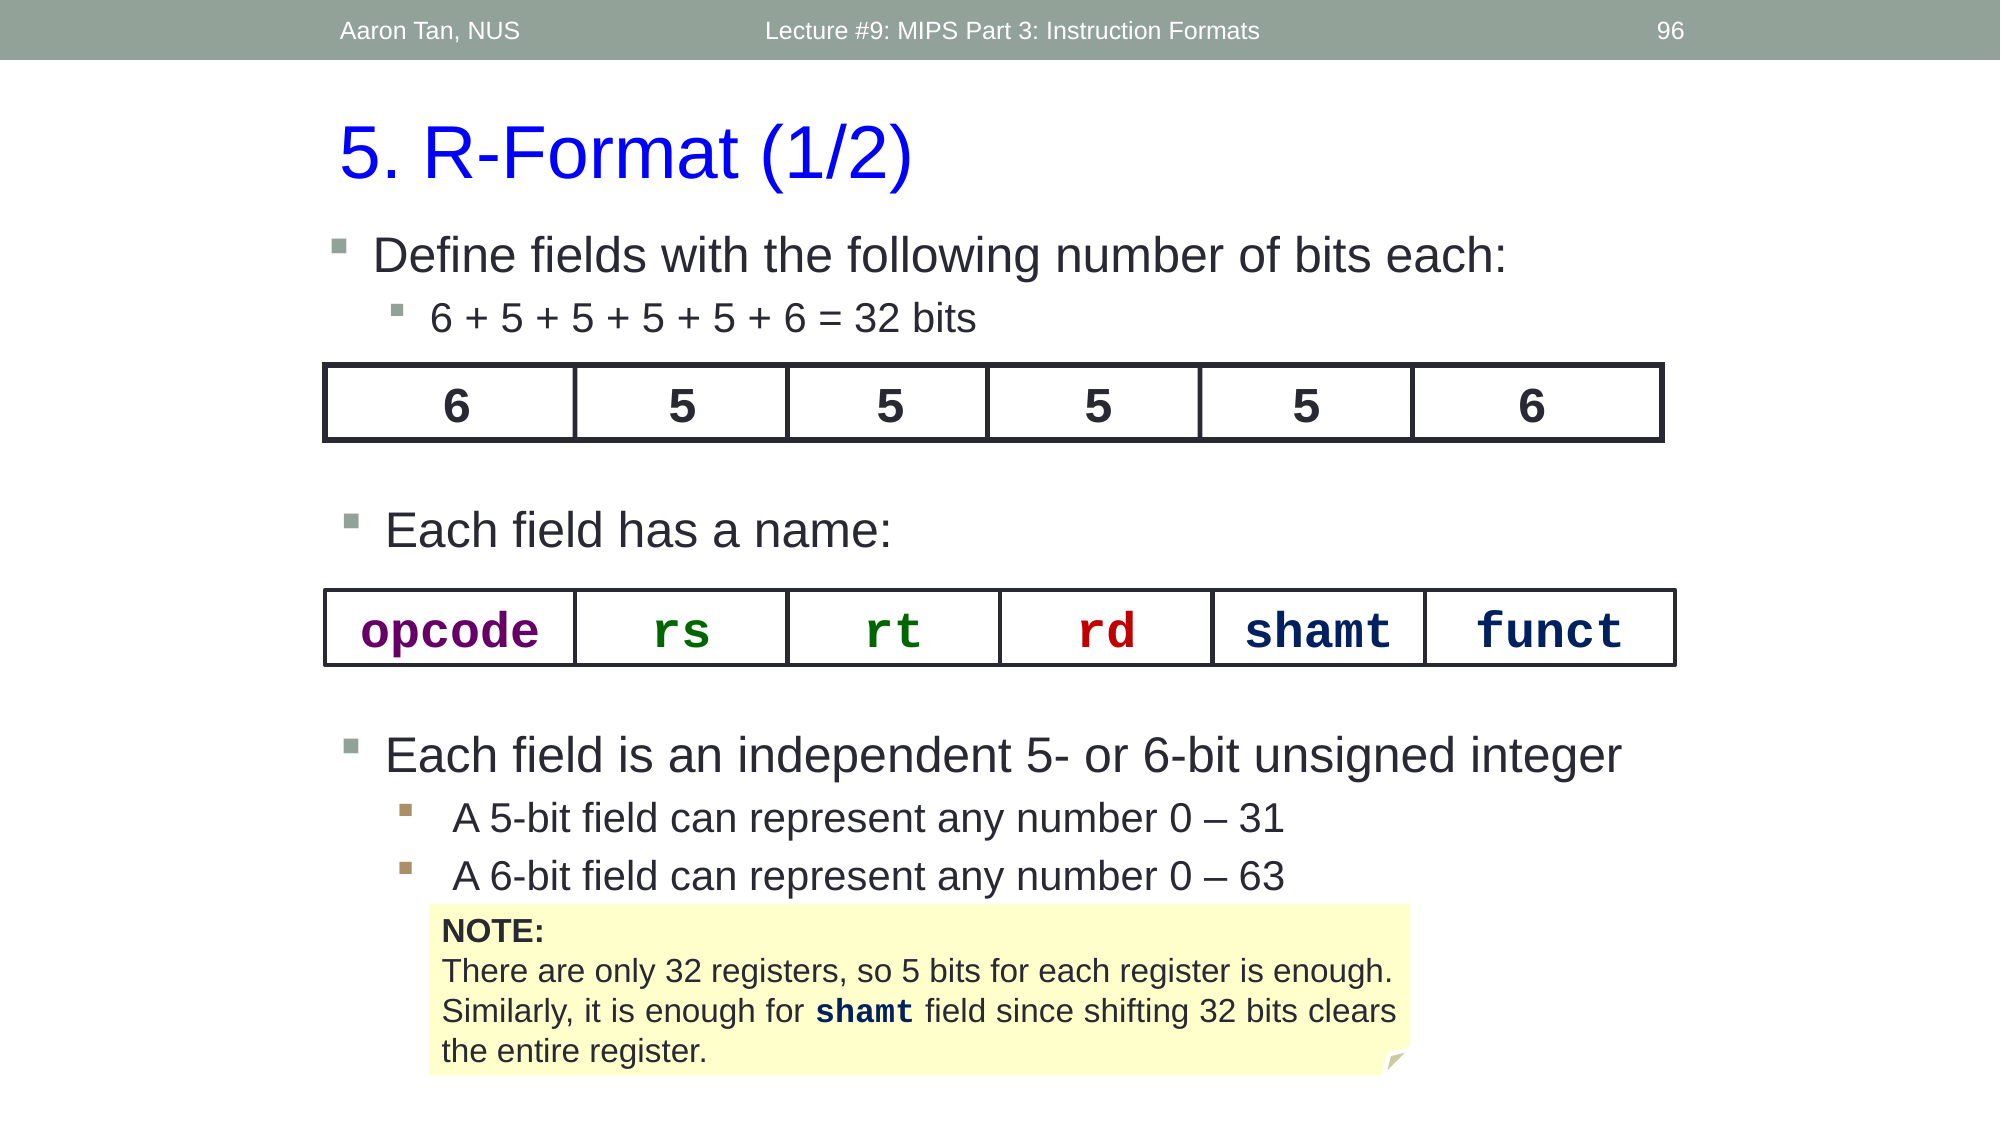

Aaron Tan, NUS
Lecture #9: MIPS Part 3: Instruction Formats
96
5. R-Format (1/2)
Define fields with the following number of bits each:
6 + 5 + 5 + 5 + 5 + 6 = 32 bits

6
5
5
5
5
6

Each field has a name:
opcode
rs
rt
rd
shamt
funct
Each field is an independent 5- or 6-bit unsigned integer
A 5-bit field can represent any number 0 – 31
A 6-bit field can represent any number 0 – 63
NOTE:
There are only 32 registers, so 5 bits for each register is enough.
Similarly, it is enough for shamt field since shifting 32 bits clears the entire register.